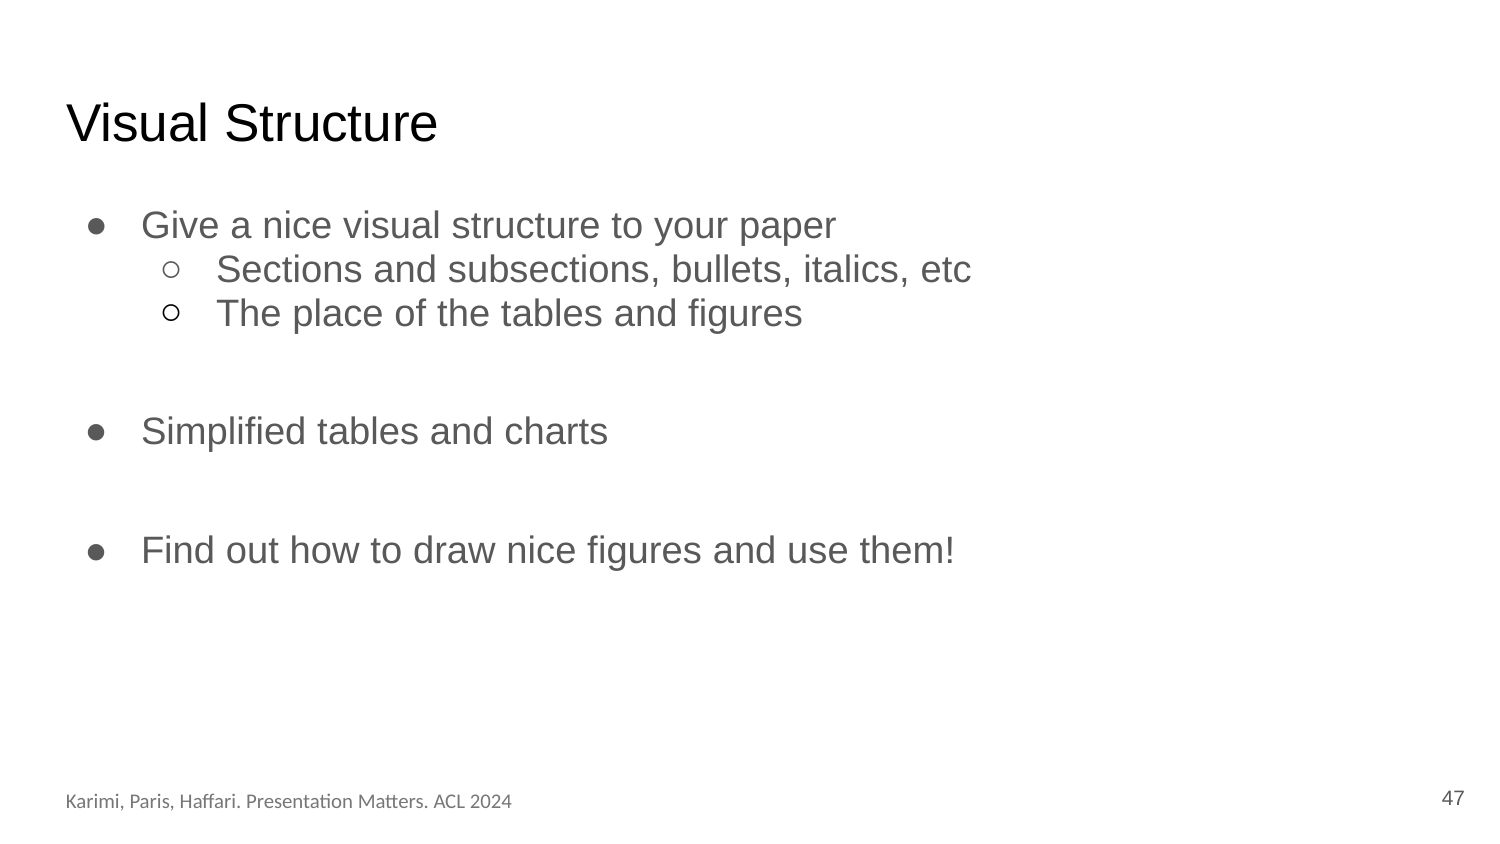

# Visual Structure
Give a nice visual structure to your paper
Sections and subsections, bullets, italics, etc
The place of the tables and figures

Simplified tables and charts

Find out how to draw nice figures and use them!
47